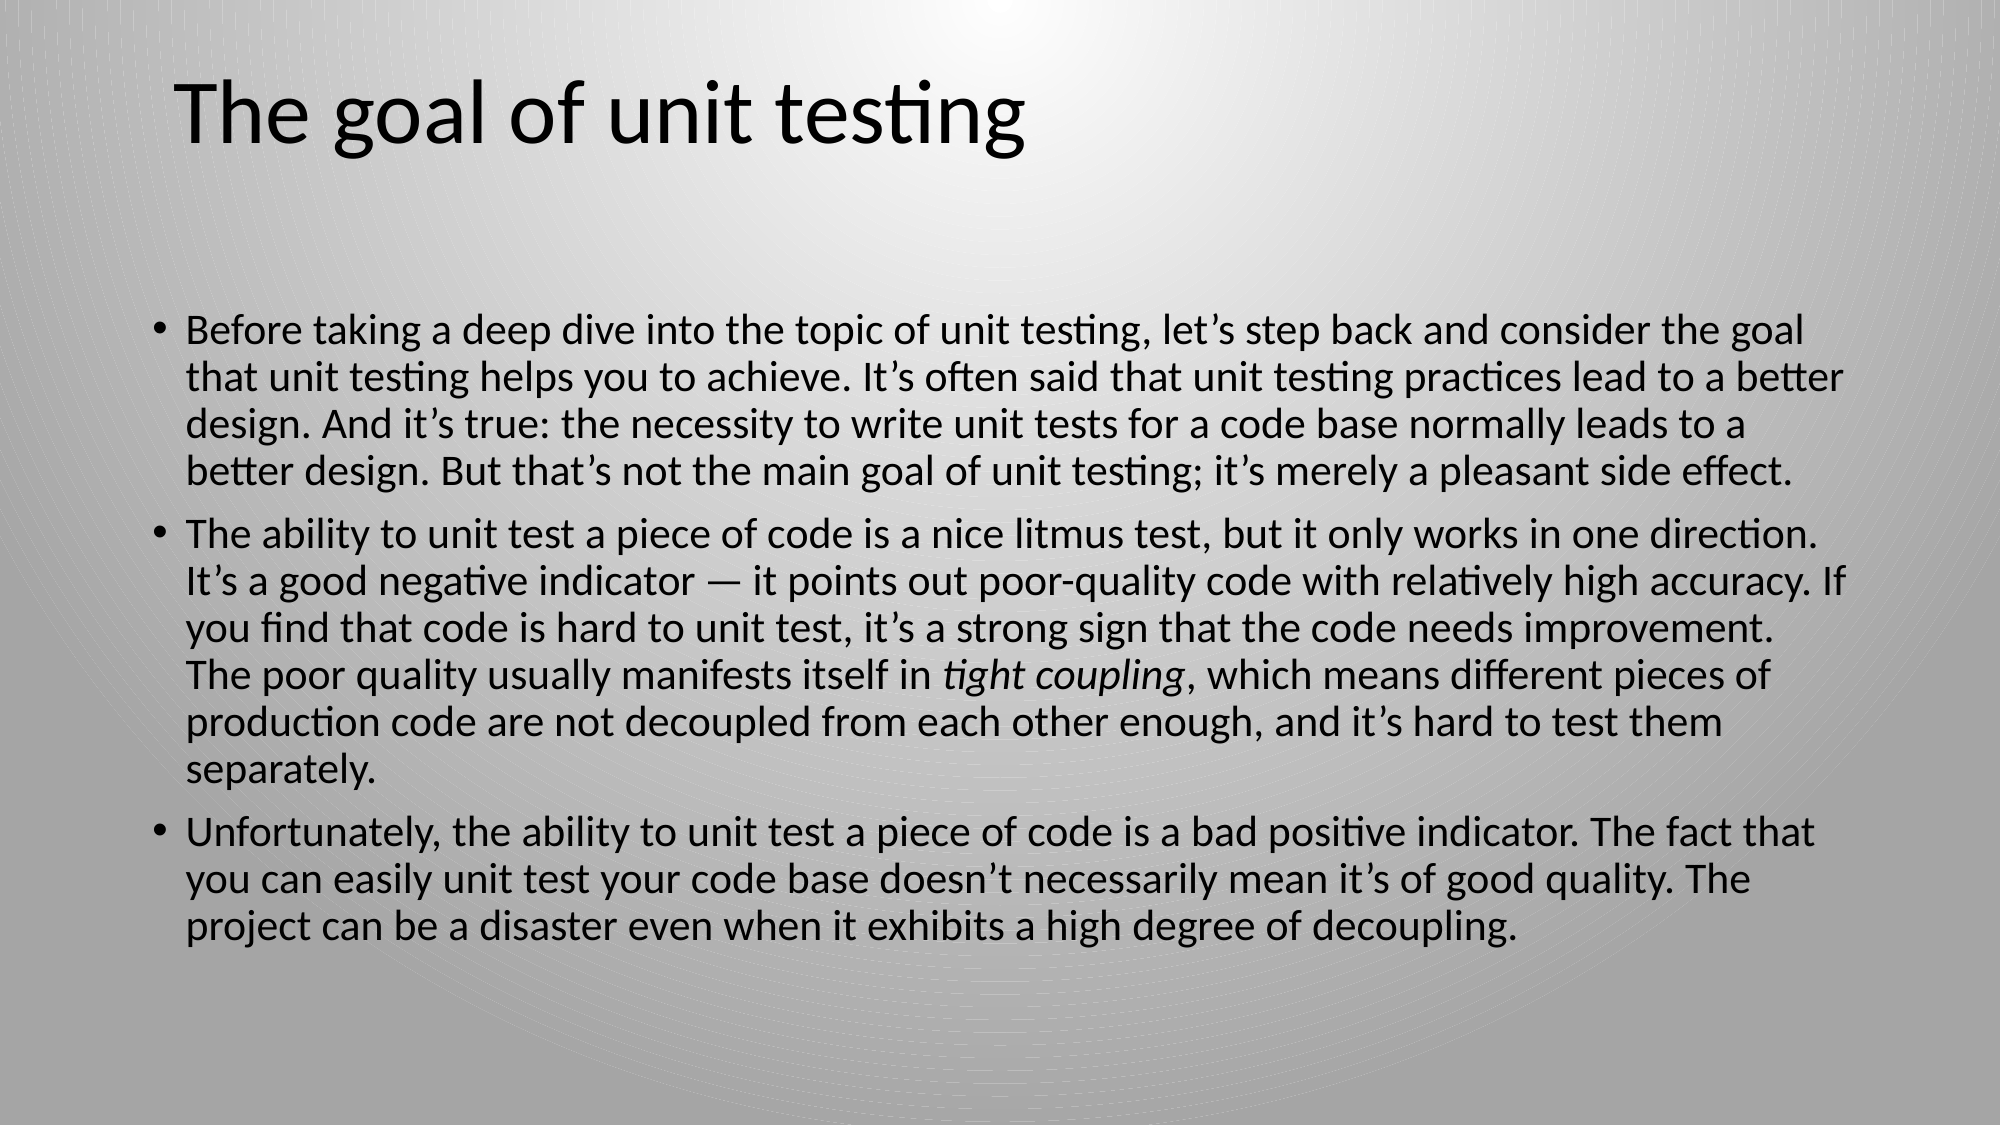

# The goal of unit testing
Before taking a deep dive into the topic of unit testing, let’s step back and consider the goal that unit testing helps you to achieve. It’s often said that unit testing practices lead to a better design. And it’s true: the necessity to write unit tests for a code base normally leads to a better design. But that’s not the main goal of unit testing; it’s merely a pleasant side effect.
The ability to unit test a piece of code is a nice litmus test, but it only works in one direction. It’s a good negative indicator — it points out poor-quality code with relatively high accuracy. If you find that code is hard to unit test, it’s a strong sign that the code needs improvement. The poor quality usually manifests itself in tight coupling, which means different pieces of production code are not decoupled from each other enough, and it’s hard to test them separately.
Unfortunately, the ability to unit test a piece of code is a bad positive indicator. The fact that you can easily unit test your code base doesn’t necessarily mean it’s of good quality. The project can be a disaster even when it exhibits a high degree of decoupling.